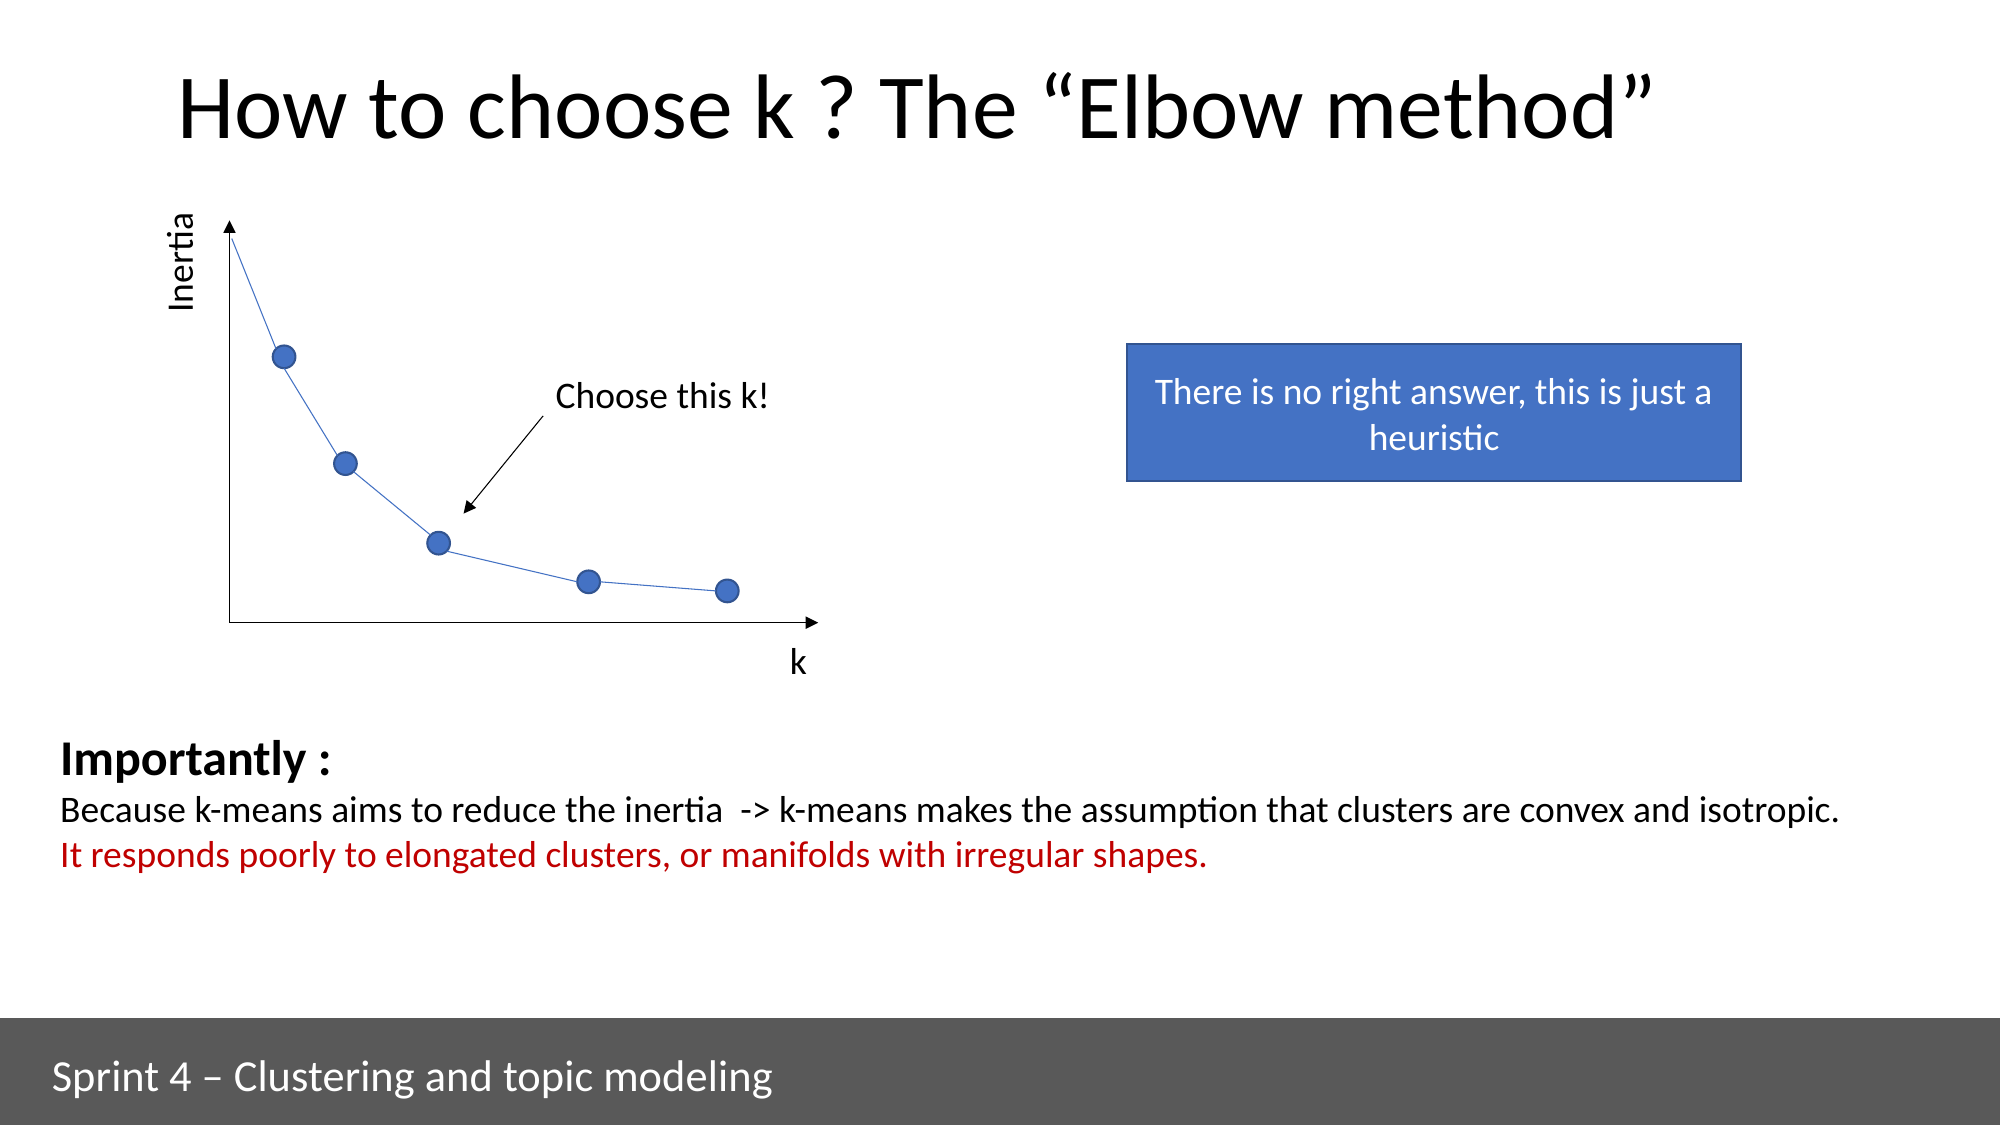

# How to choose k ? The “Elbow method”
Inertia
There is no right answer, this is just a heuristic

Choose this k!

k
Importantly :
Because k-means aims to reduce the inertia  -> k-means makes the assumption that clusters are convex and isotropic. It responds poorly to elongated clusters, or manifolds with irregular shapes.

Sprint 4 – Clustering and topic modeling